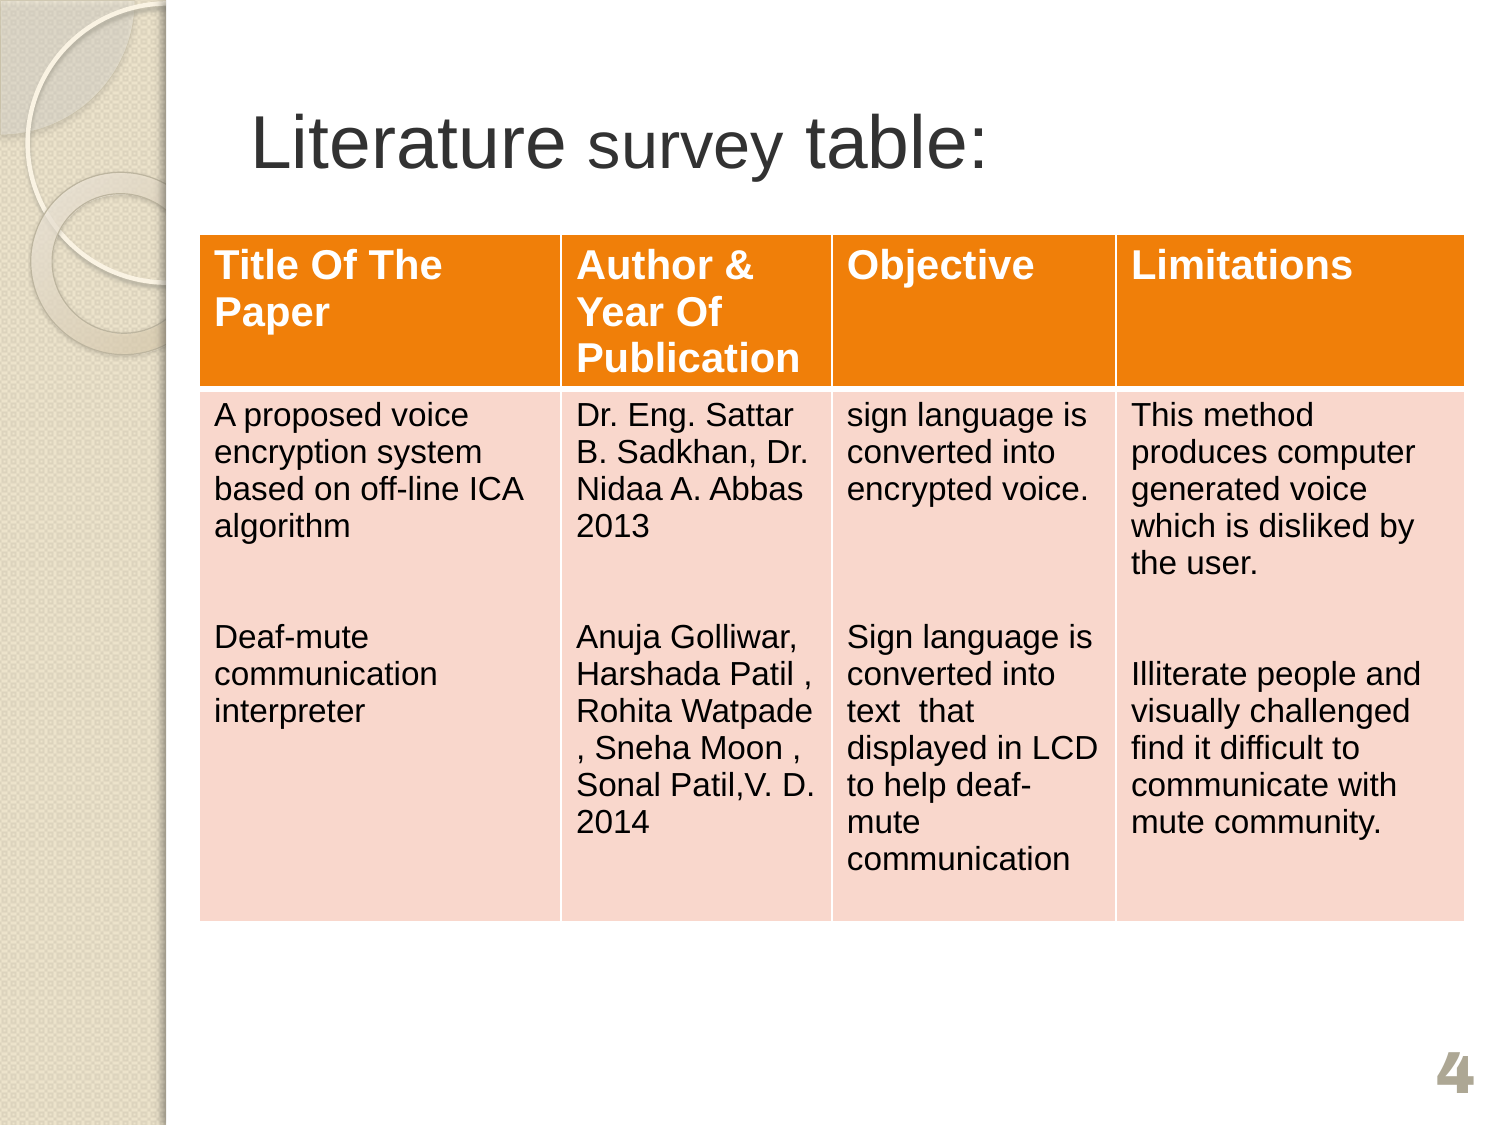

# Literature survey table:
| Title Of The Paper | Author & Year Of Publication | Objective | Limitations |
| --- | --- | --- | --- |
| A proposed voice encryption system based on off-line ICA algorithm Deaf-mute communication interpreter | Dr. Eng. Sattar B. Sadkhan, Dr. Nidaa A. Abbas 2013 Anuja Golliwar, Harshada Patil , Rohita Watpade , Sneha Moon , Sonal Patil,V. D. 2014 | sign language is converted into encrypted voice. Sign language is converted into text that displayed in LCD to help deaf-mute communication | This method produces computer generated voice which is disliked by the user. Illiterate people and visually challenged find it difficult to communicate with mute community. |
4